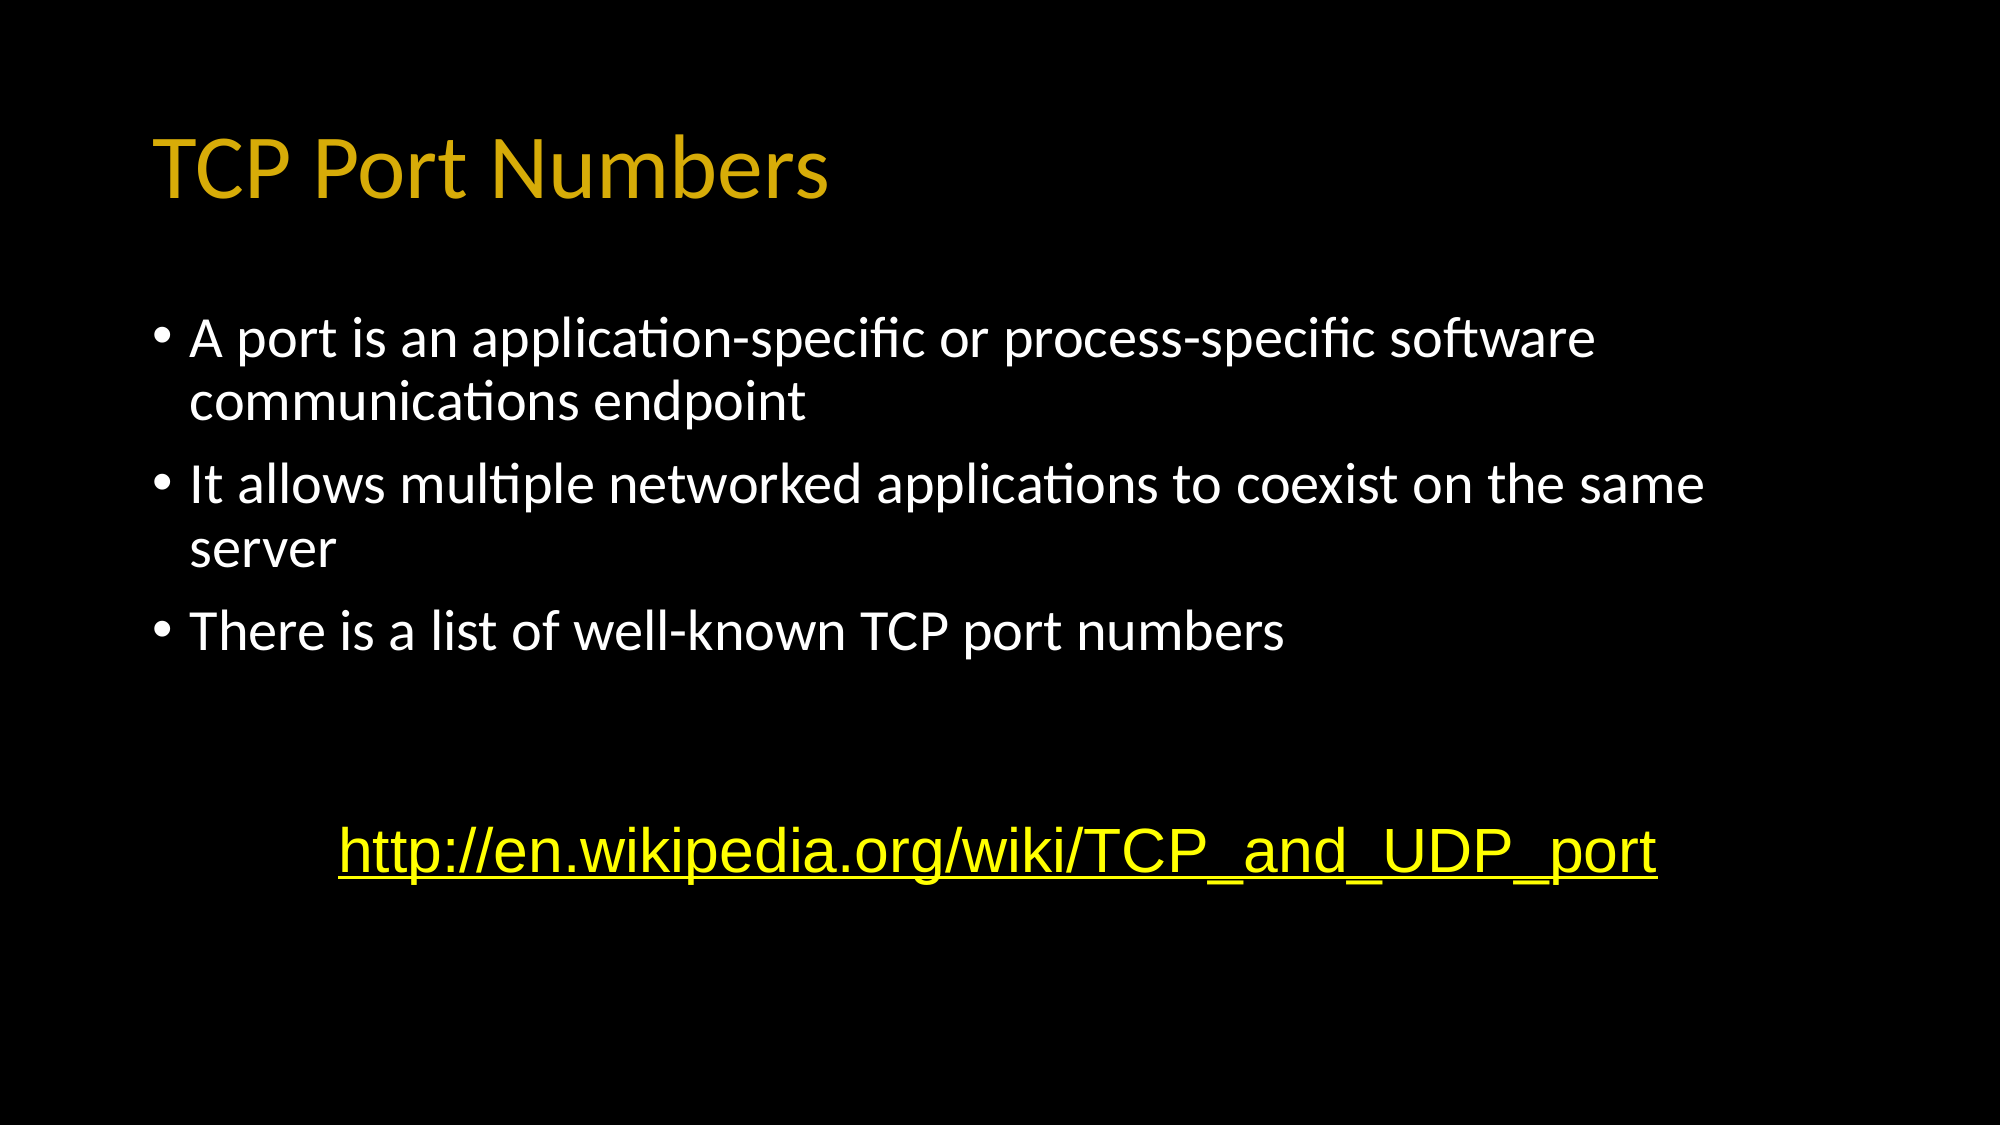

# TCP Port Numbers
A port is an application-specific or process-specific software communications endpoint
It allows multiple networked applications to coexist on the same server
There is a list of well-known TCP port numbers

http://en.wikipedia.org/wiki/TCP_and_UDP_port